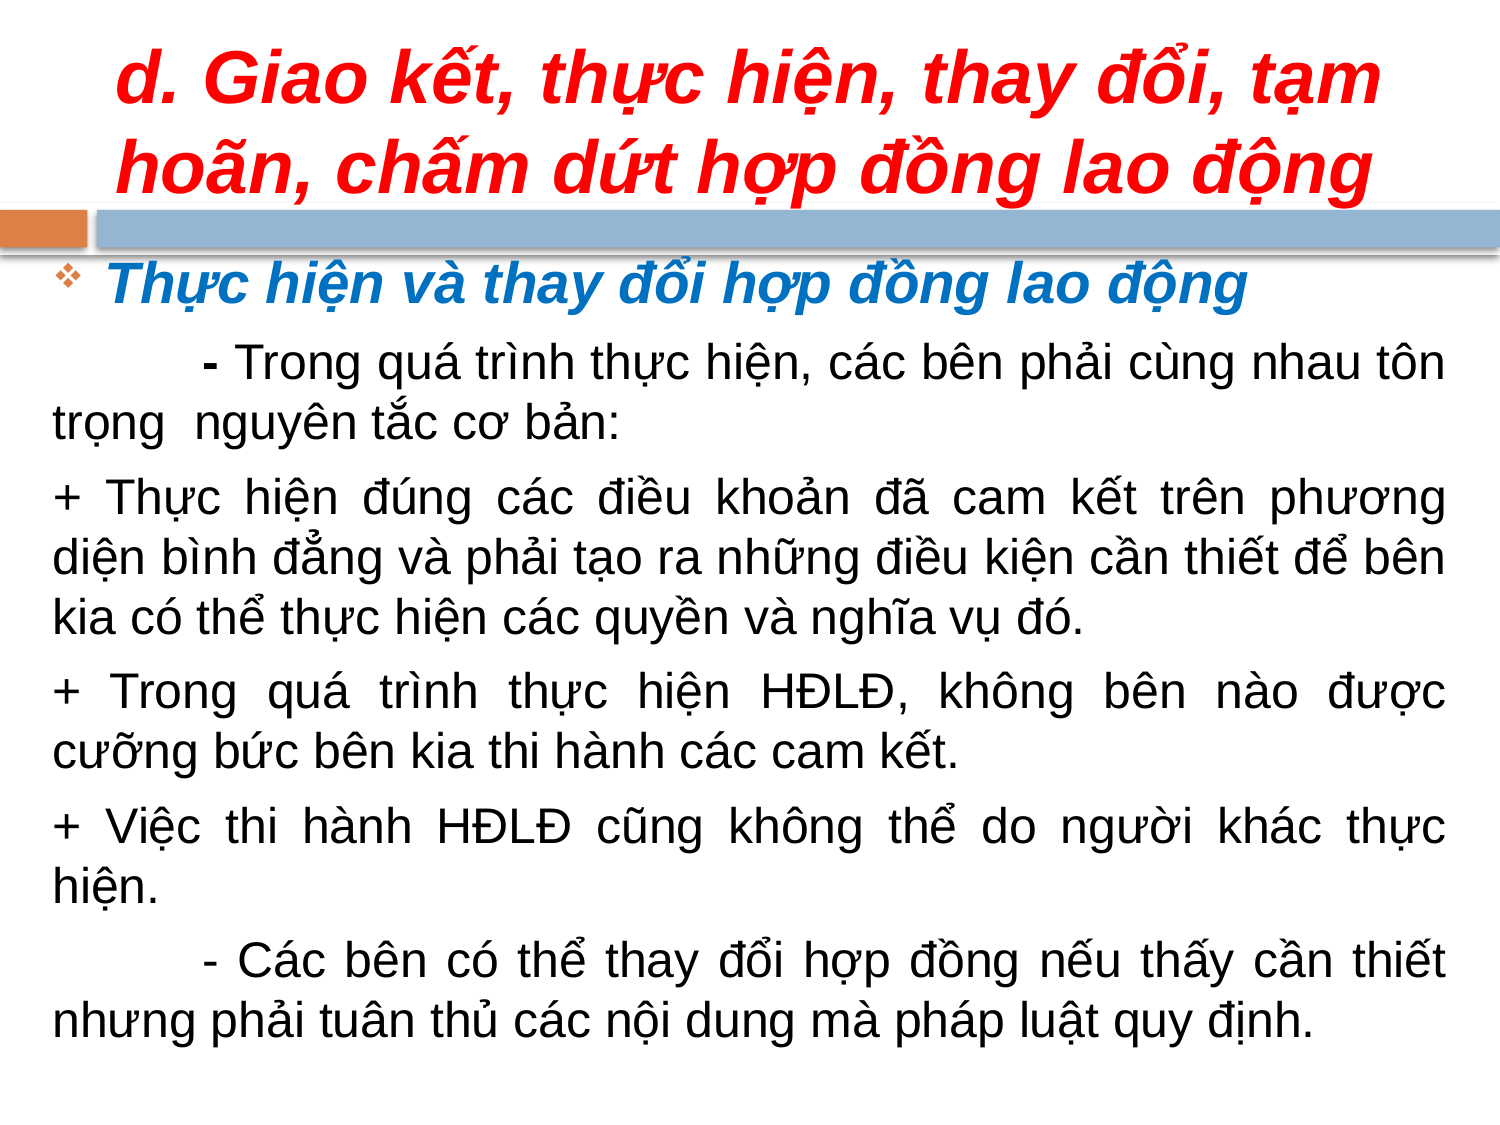

# d. Giao kết, thực hiện, thay đổi, tạm hoãn, chấm dứt hợp đồng lao động
Thực hiện và thay đổi hợp đồng lao động
	- Trong quá trình thực hiện, các bên phải cùng nhau tôn trọng  nguyên tắc cơ bản:
+ Thực hiện đúng các điều khoản đã cam kết trên phương diện bình đẳng và phải tạo ra những điều kiện cần thiết để bên kia có thể thực hiện các quyền và nghĩa vụ đó.
+ Trong quá trình thực hiện HĐLĐ, không bên nào được cưỡng bức bên kia thi hành các cam kết.
+ Việc thi hành HĐLĐ cũng không thể do người khác thực hiện.
	- Các bên có thể thay đổi hợp đồng nếu thấy cần thiết nhưng phải tuân thủ các nội dung mà pháp luật quy định.